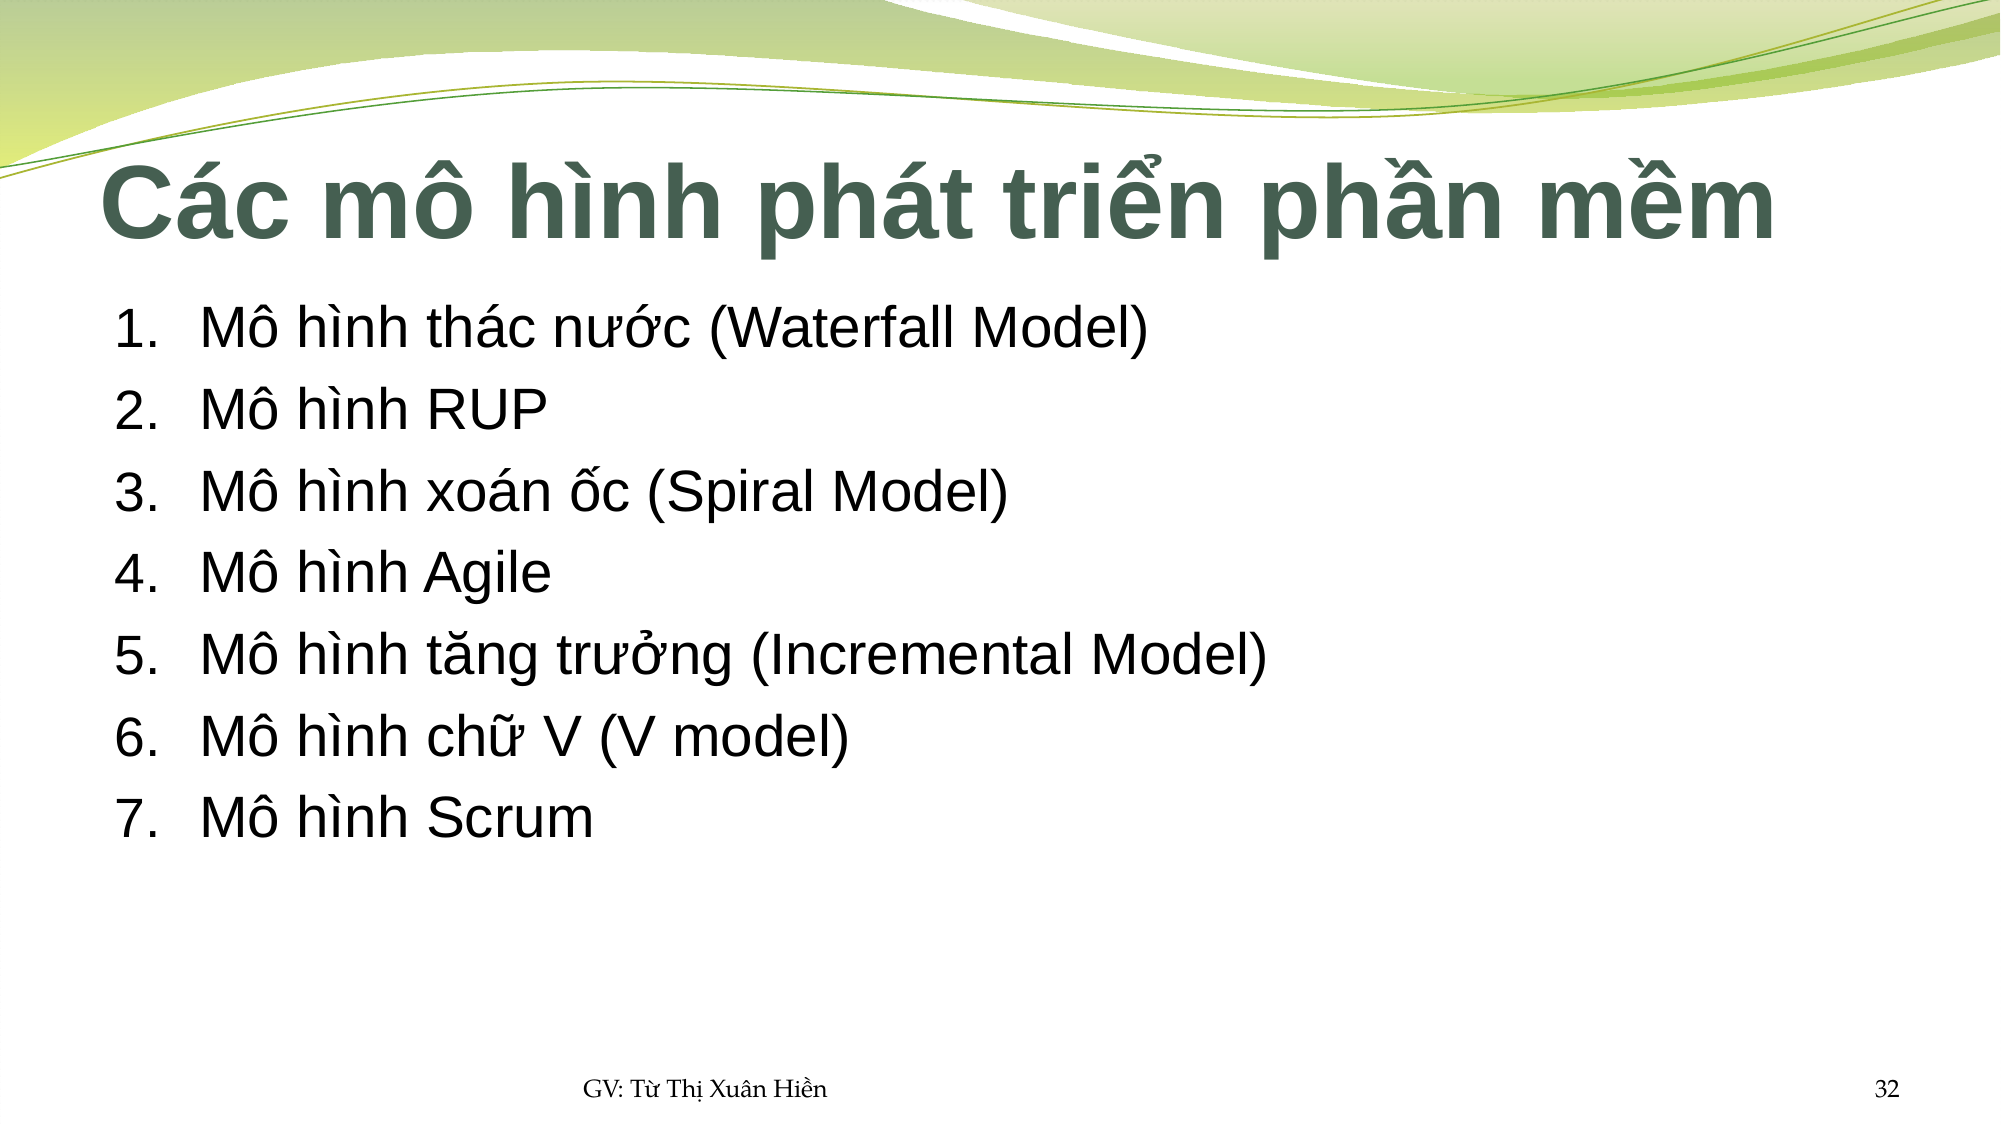

# Các mô hình phát triển phần mềm
Mô hình thác nước (Waterfall Model)
Mô hình RUP
Mô hình xoán ốc (Spiral Model)
Mô hình Agile
Mô hình tăng trưởng (Incremental Model)
Mô hình chữ V (V model)
Mô hình Scrum

GV: Từ Thị Xuân Hiền
32